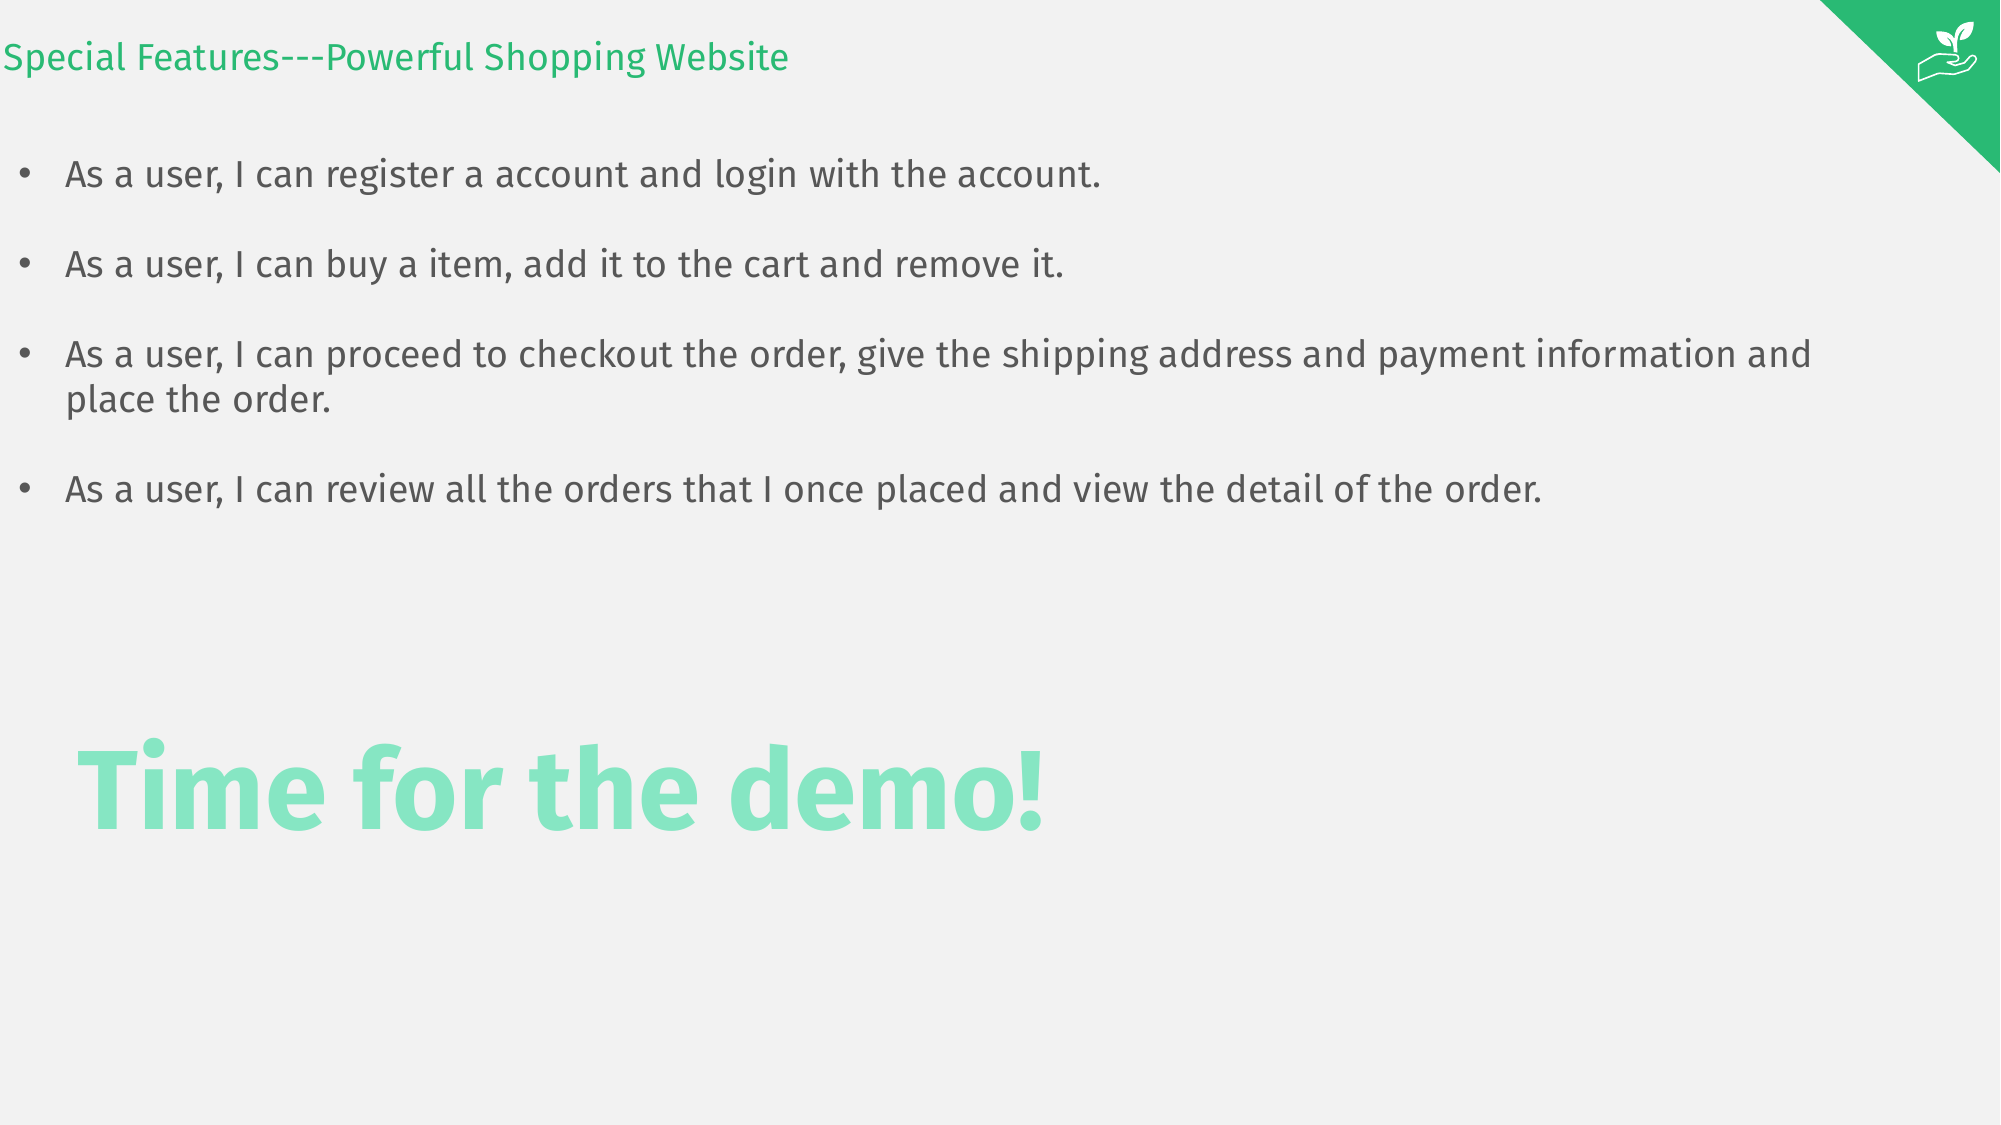

# Special Features---Powerful Shopping Website

As a user, I can register a account and login with the account.

As a user, I can buy a item, add it to the cart and remove it.

As a user, I can proceed to checkout the order, give the shipping address and payment information and place the order.

As a user, I can review all the orders that I once placed and view the detail of the order.

Time for the demo!